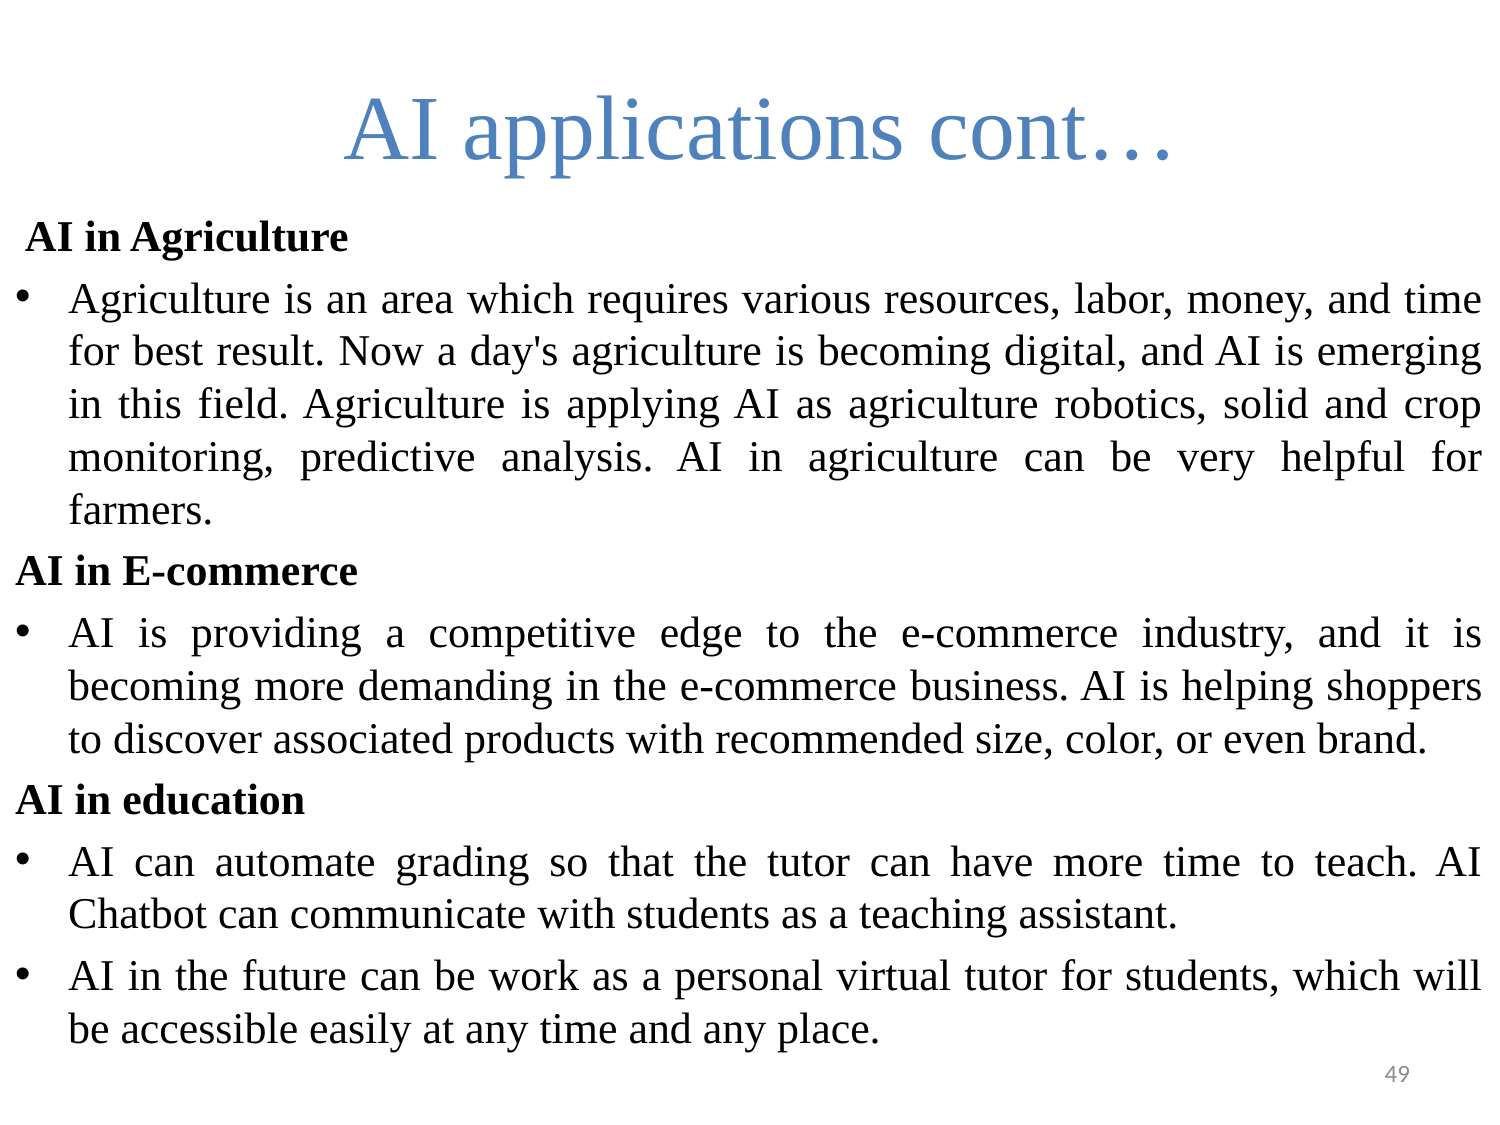

# AI applications cont…
 AI in Agriculture
Agriculture is an area which requires various resources, labor, money, and time for best result. Now a day's agriculture is becoming digital, and AI is emerging in this field. Agriculture is applying AI as agriculture robotics, solid and crop monitoring, predictive analysis. AI in agriculture can be very helpful for farmers.
AI in E-commerce
AI is providing a competitive edge to the e-commerce industry, and it is becoming more demanding in the e-commerce business. AI is helping shoppers to discover associated products with recommended size, color, or even brand.
AI in education
AI can automate grading so that the tutor can have more time to teach. AI Chatbot can communicate with students as a teaching assistant.
AI in the future can be work as a personal virtual tutor for students, which will be accessible easily at any time and any place.

49